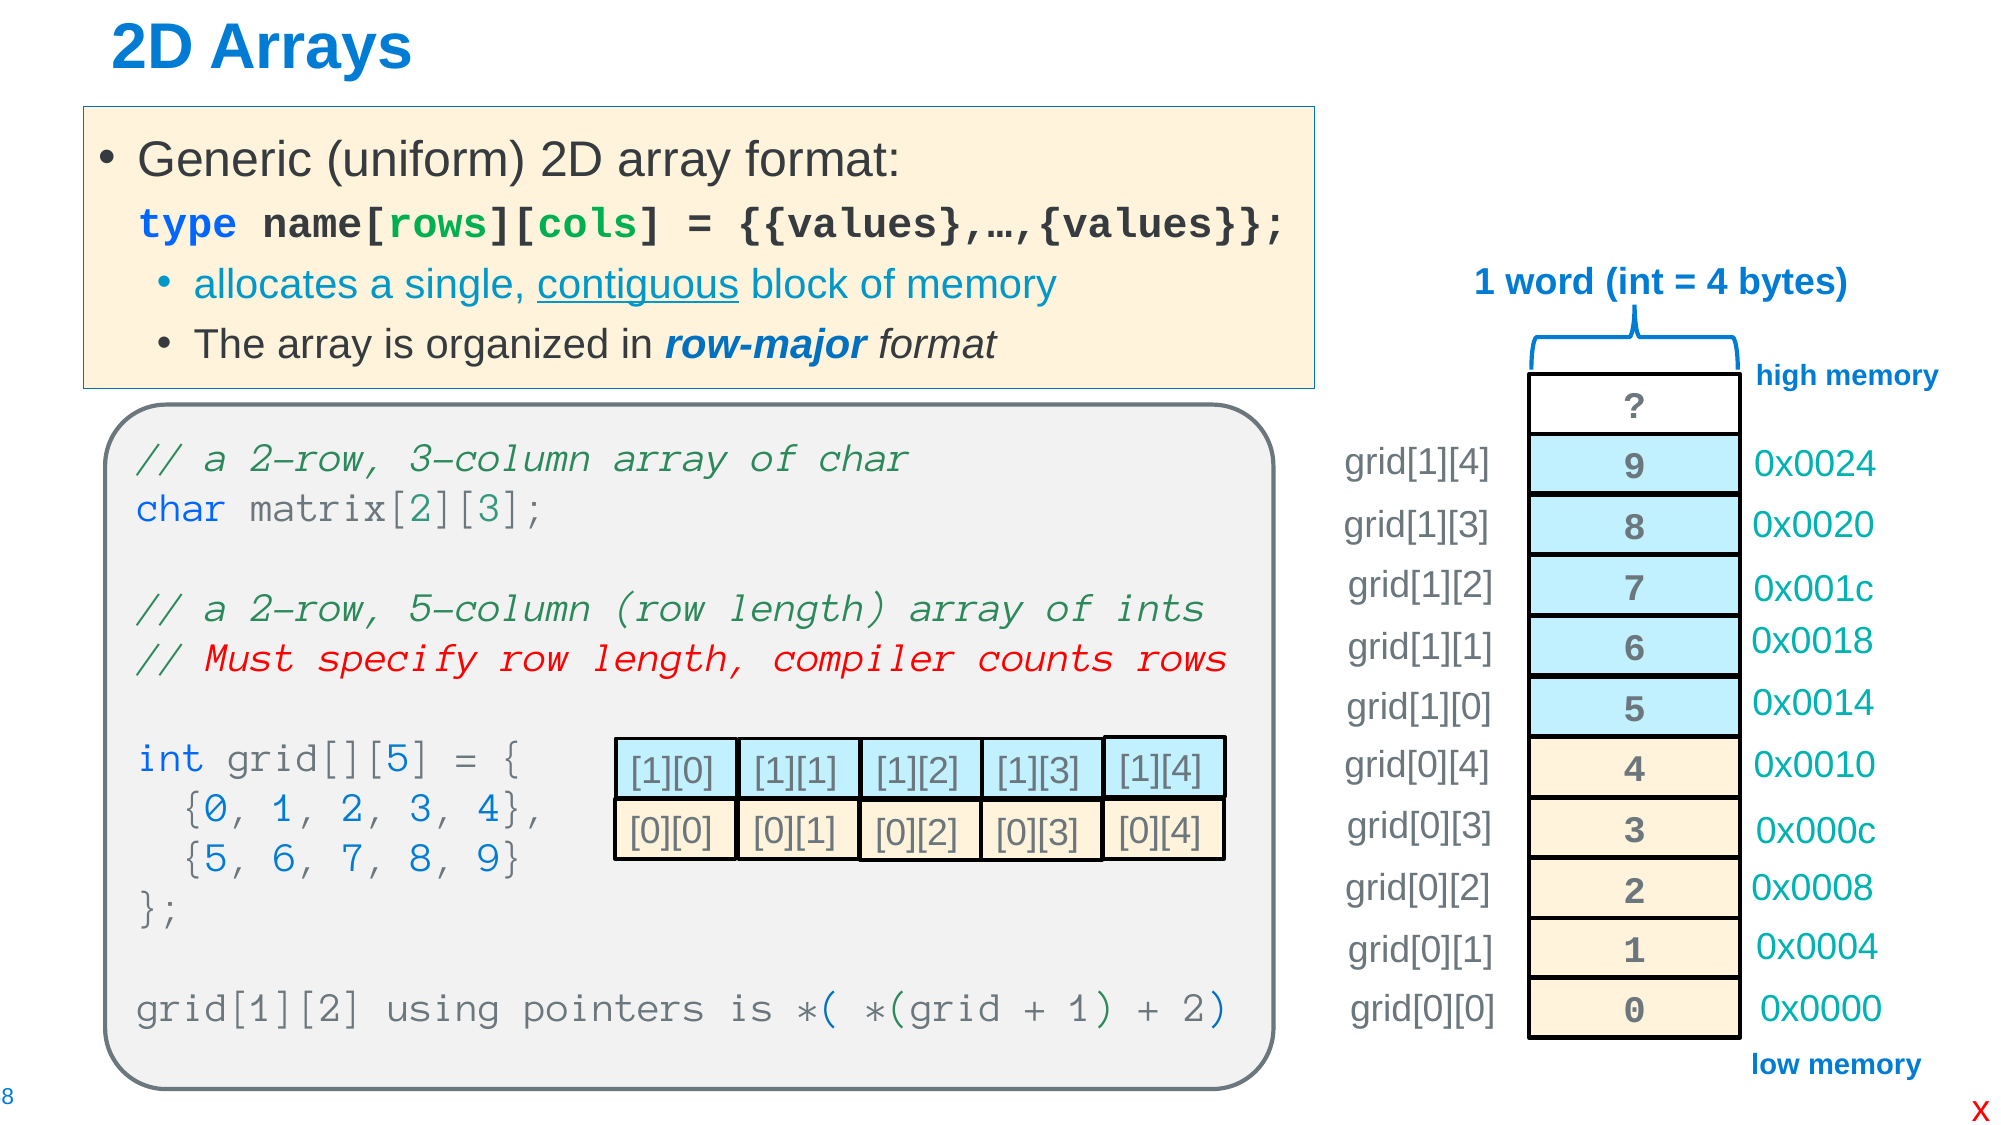

# 2D Arrays
Generic (uniform) 2D array format:
type name[rows][cols] = {{values},…,{values}};
allocates a single, contiguous block of memory
The array is organized in row-major format

1 word (int = 4 bytes)
high memory
?
grid[1][4]
grid[1][3]
grid[1][2]
grid[1][1]
grid[1][0]
grid[0][4]
grid[0][3]
grid[0][2]
grid[0][1]
grid[0][0]
[1][4]
[1][0]
[1][1]
[1][2]
[1][3]
[0][0]
[0][1]
[0][4]
[0][2]
[0][3]
0x0024
9
0x0020
8
7
0x001c
0x0018
6
0x0014
5
0x0010
4
3
0x000c
0x0008
2
0x0004
1
0x0000
0
low memory
// a 2-row, 3-column array of char
char matrix[2][3];

// a 2-row, 5-column (row length) array of ints
// Must specify row length, compiler counts rows

int grid[][5] = {
  {0, 1, 2, 3, 4},
  {5, 6, 7, 8, 9}
};

grid[1][2] using pointers is *( *(grid + 1) + 2)
x